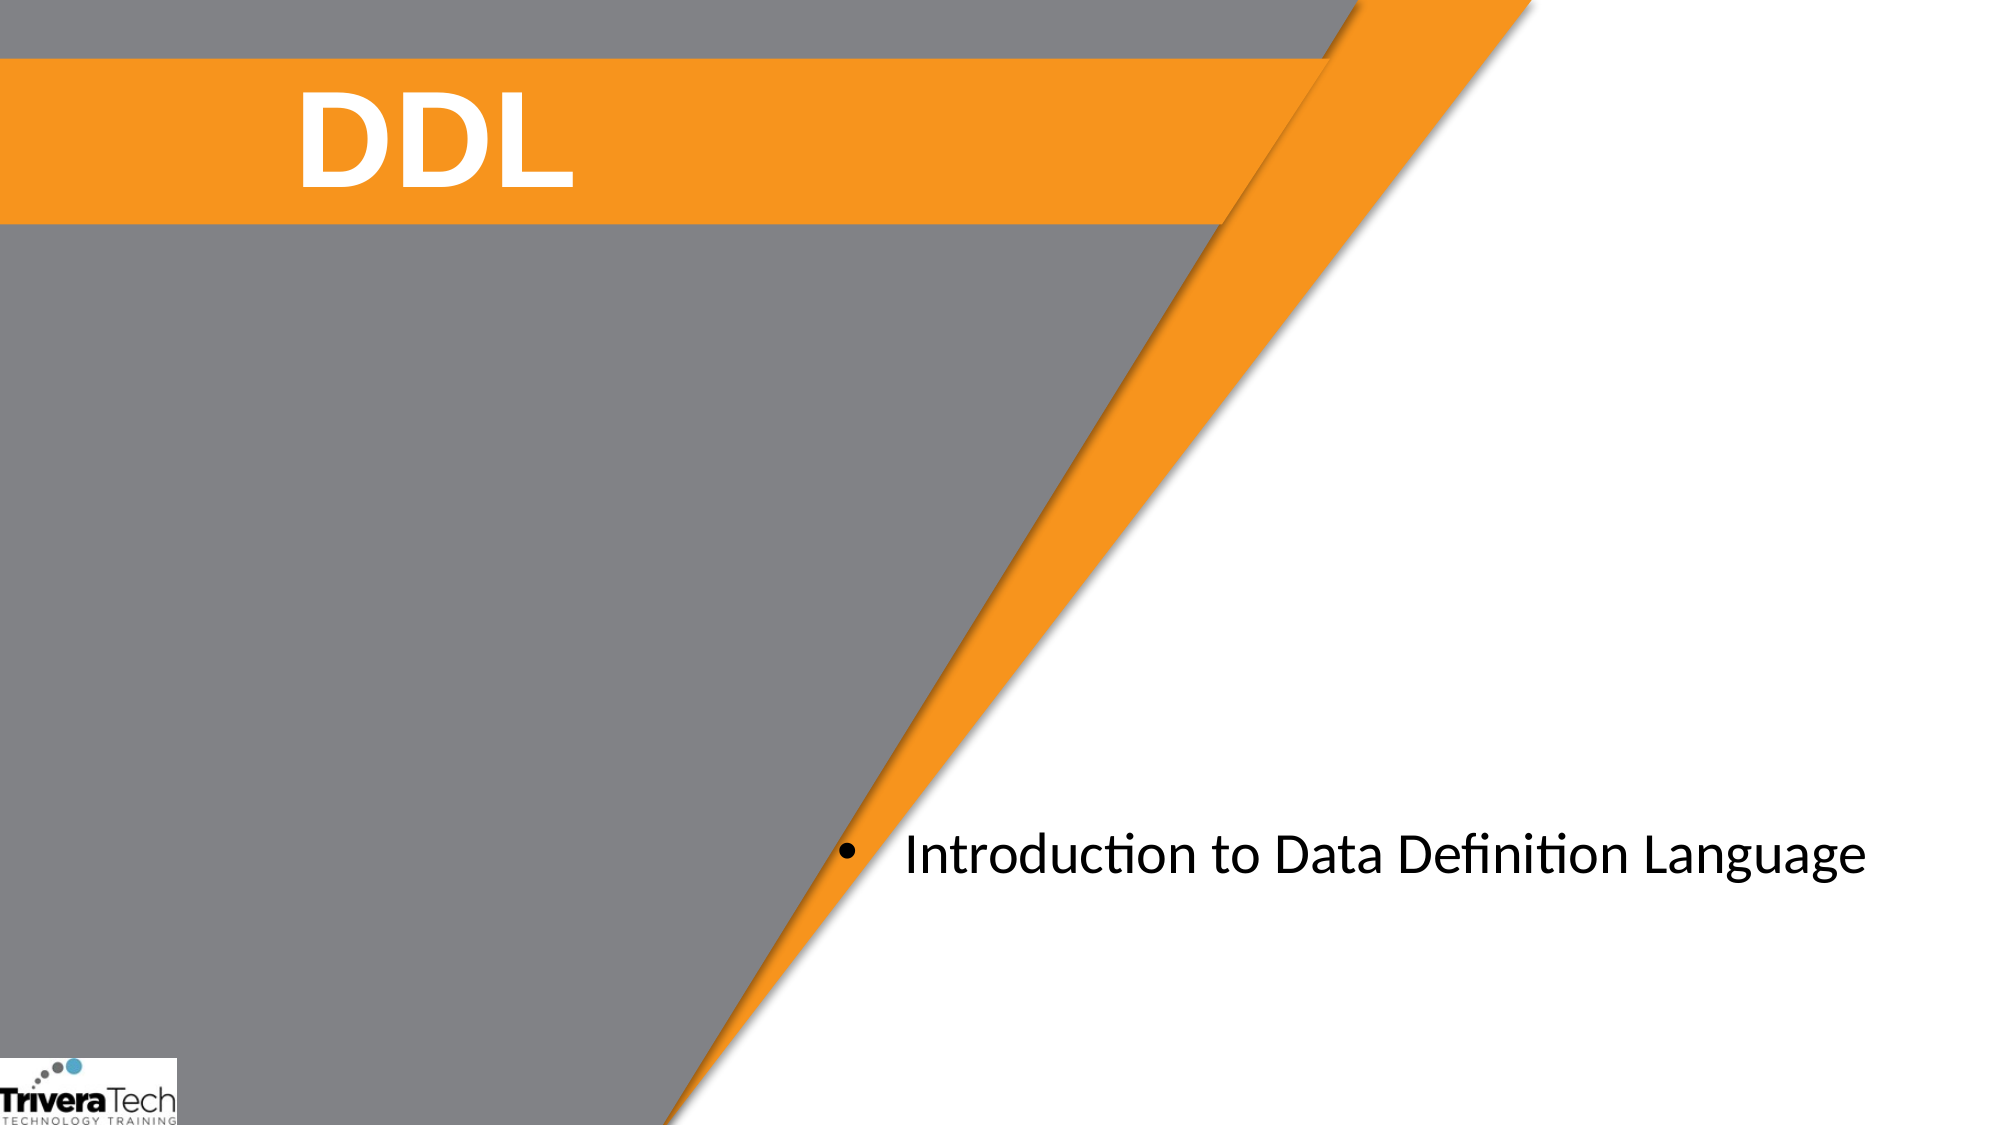

# DDL
Introduction to Data Definition Language